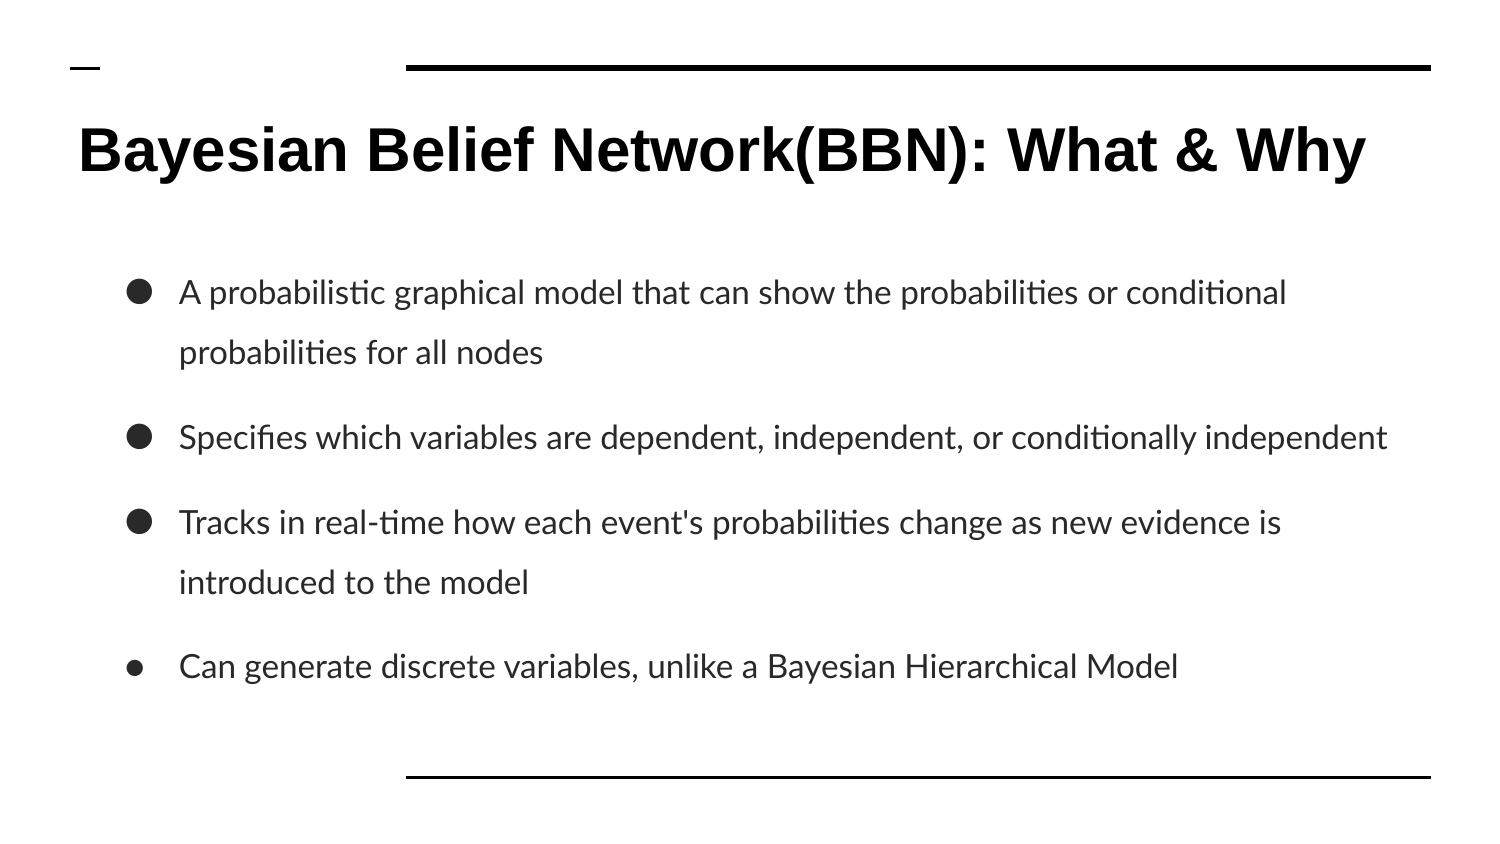

# Bayesian Belief Network(BBN): What & Why
A probabilistic graphical model that can show the probabilities or conditional probabilities for all nodes
Specifies which variables are dependent, independent, or conditionally independent
Tracks in real-time how each event's probabilities change as new evidence is introduced to the model
Can generate discrete variables, unlike a Bayesian Hierarchical Model